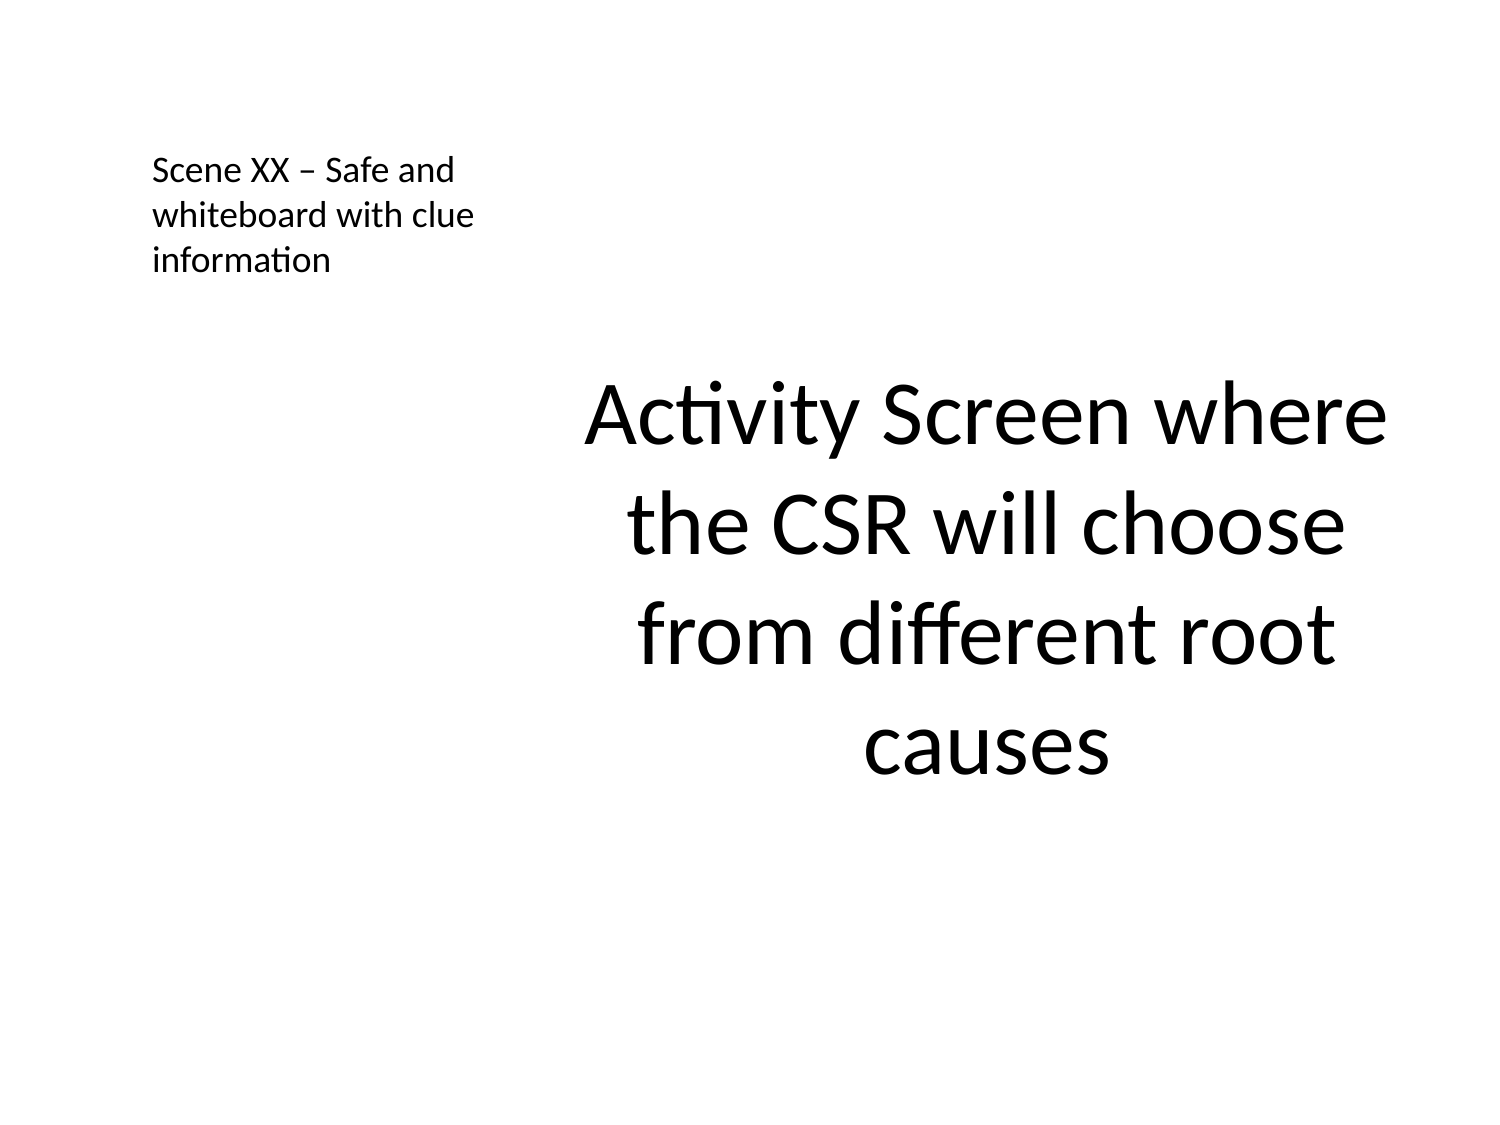

# Activity Screen where the CSR will choose from different root causes
Scene XX – Safe and whiteboard with clue information